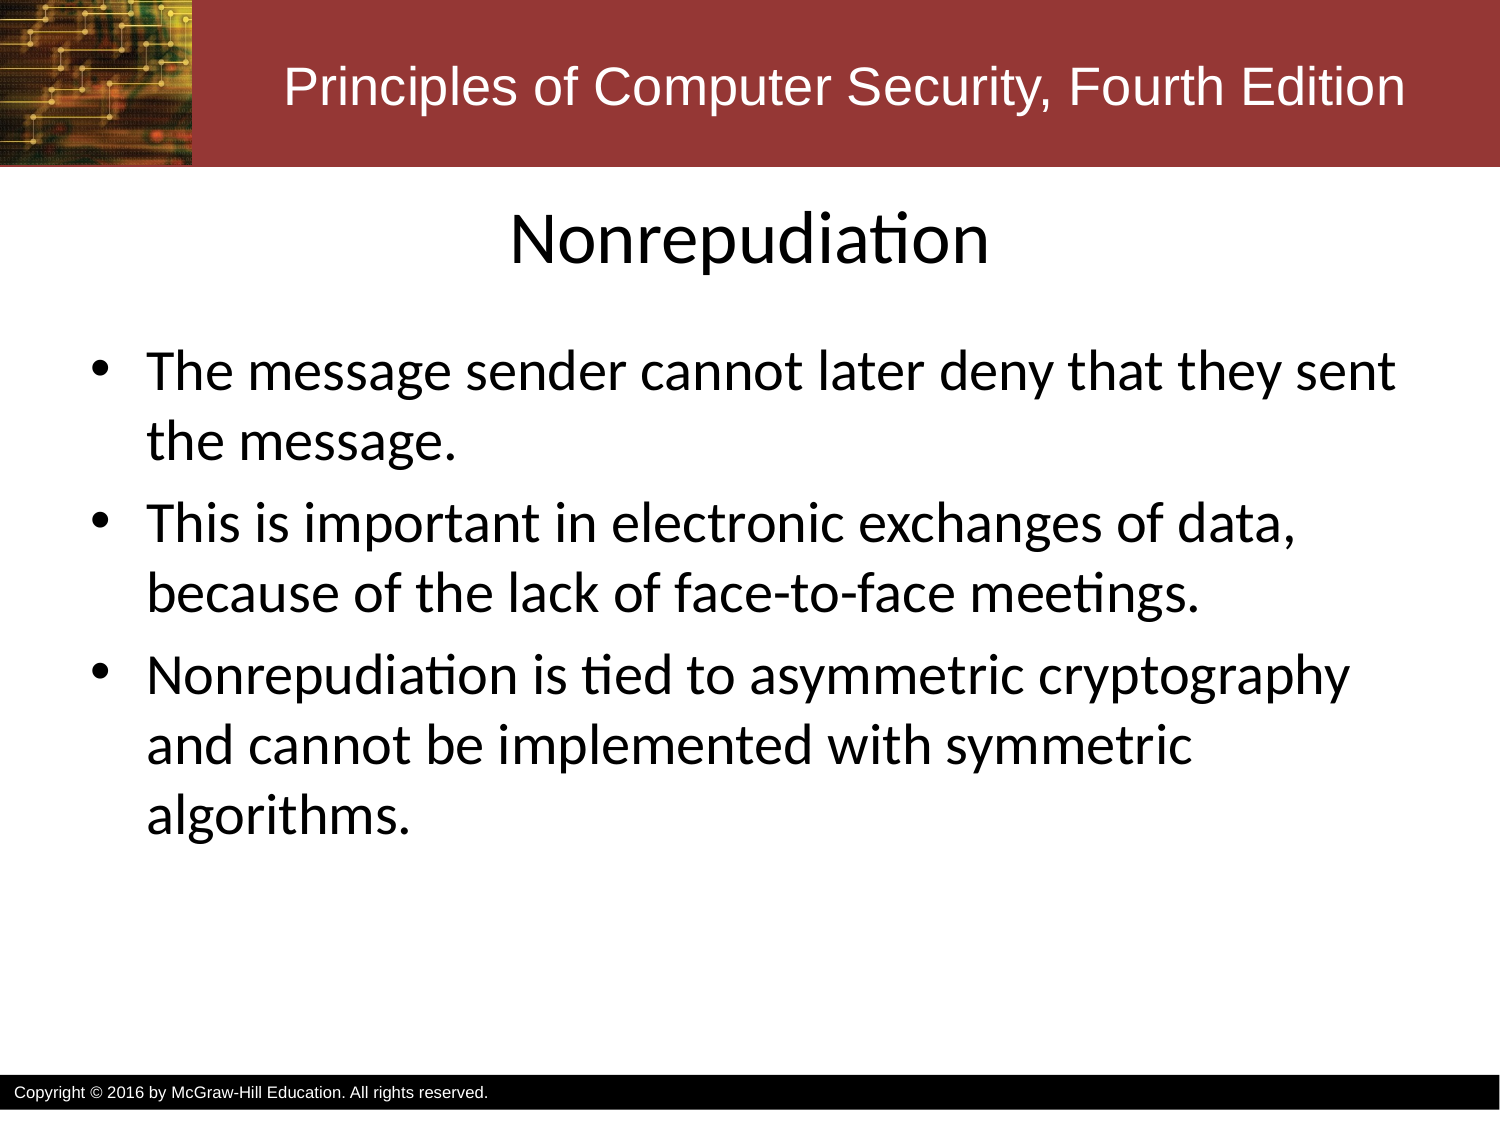

# Nonrepudiation
The message sender cannot later deny that they sent the message.
This is important in electronic exchanges of data, because of the lack of face-to-face meetings.
Nonrepudiation is tied to asymmetric cryptography and cannot be implemented with symmetric algorithms.